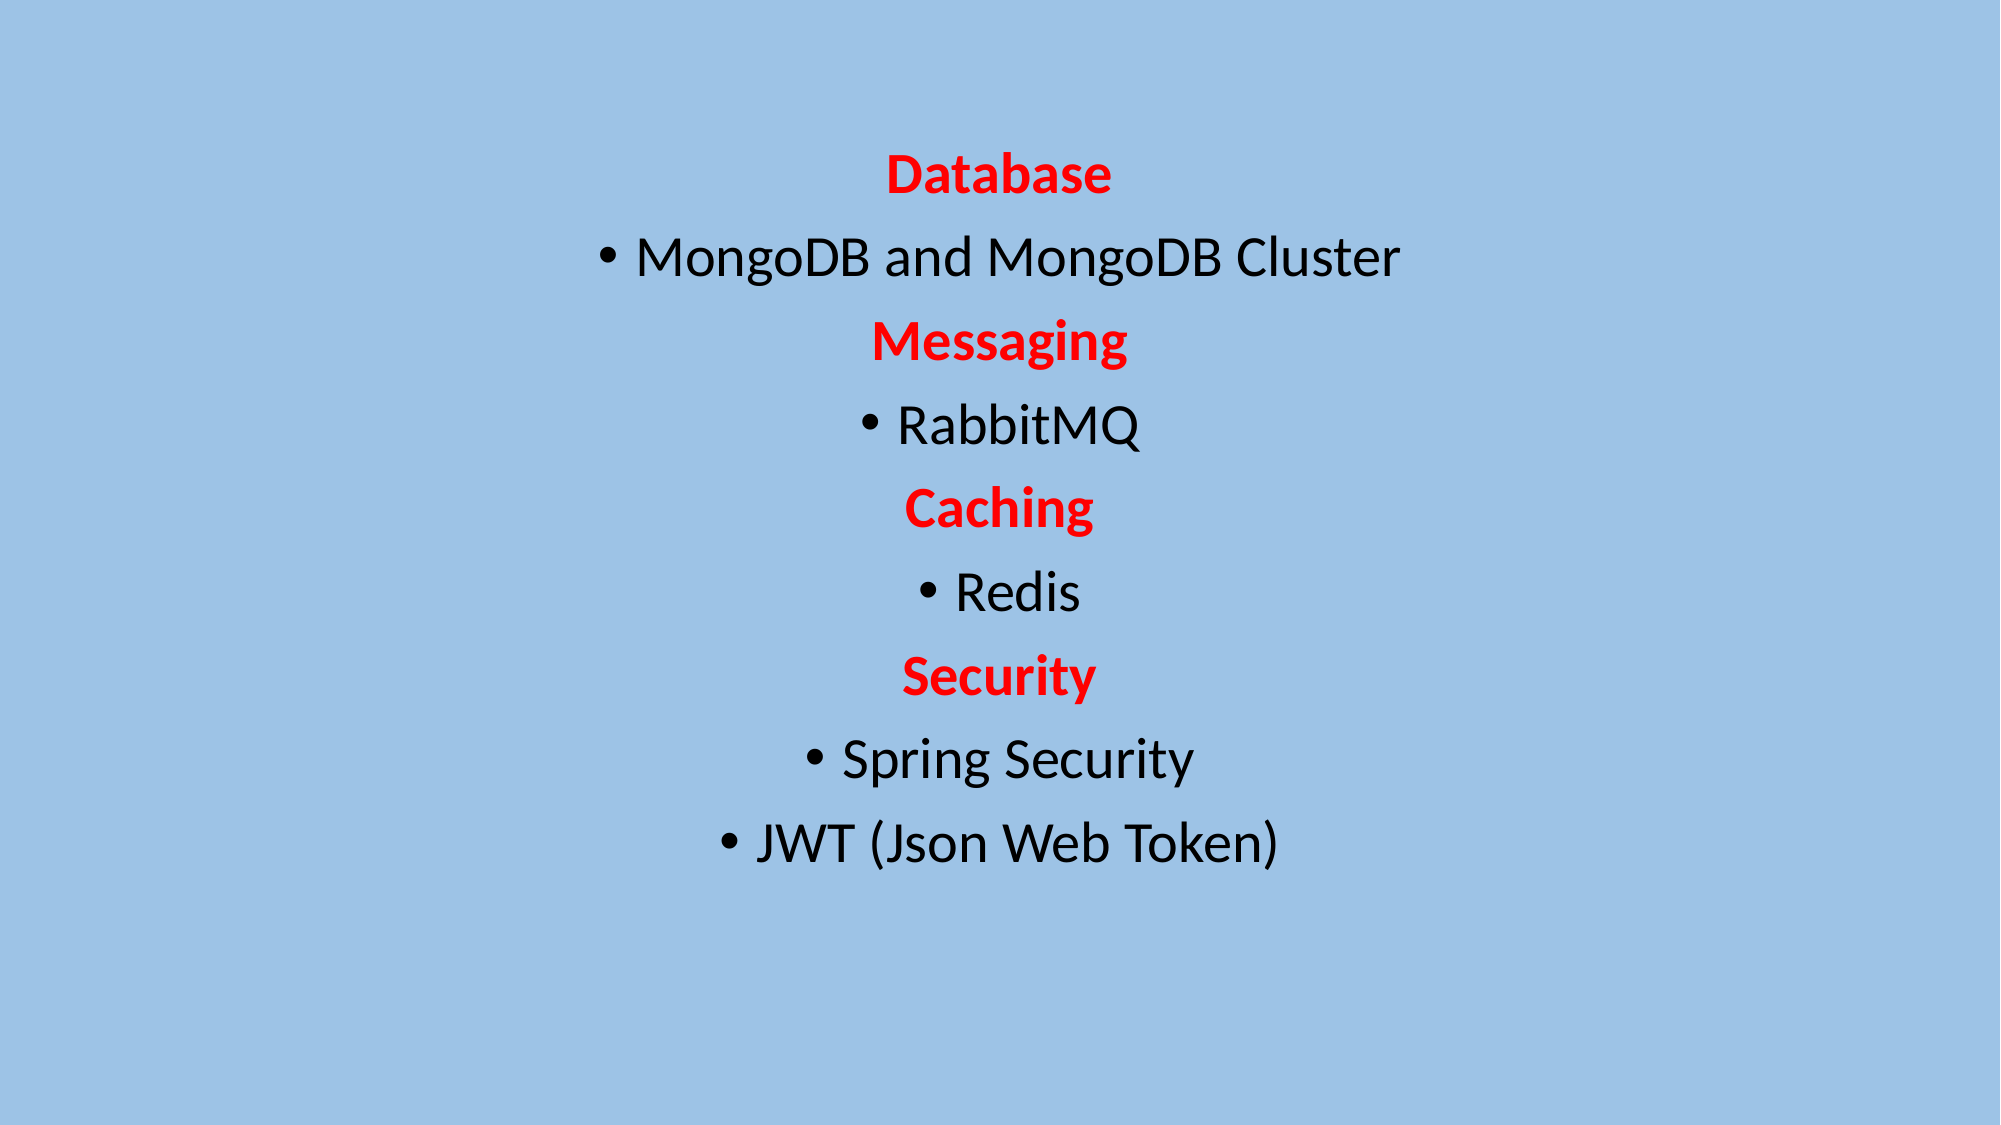

Database
MongoDB and MongoDB Cluster
Messaging
RabbitMQ
Caching
Redis
Security
Spring Security
JWT (Json Web Token)